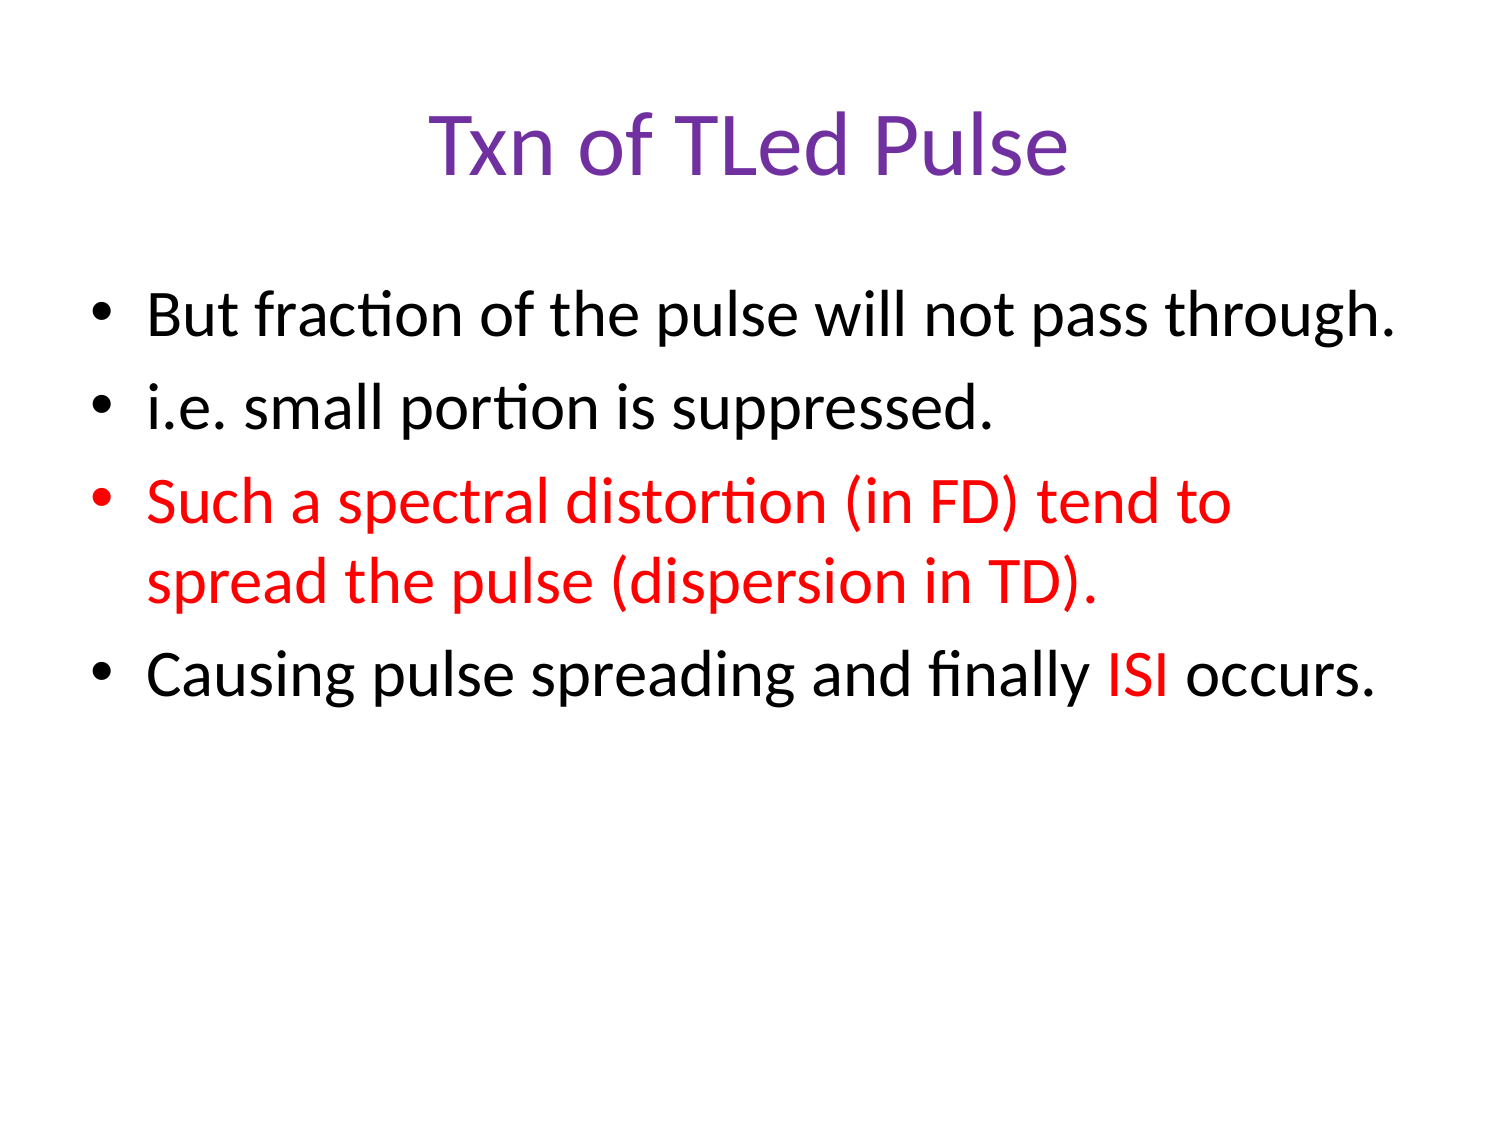

# Txn of TLed Pulse
But fraction of the pulse will not pass through.
i.e. small portion is suppressed.
Such a spectral distortion (in FD) tend to spread the pulse (dispersion in TD).
Causing pulse spreading and finally ISI occurs.